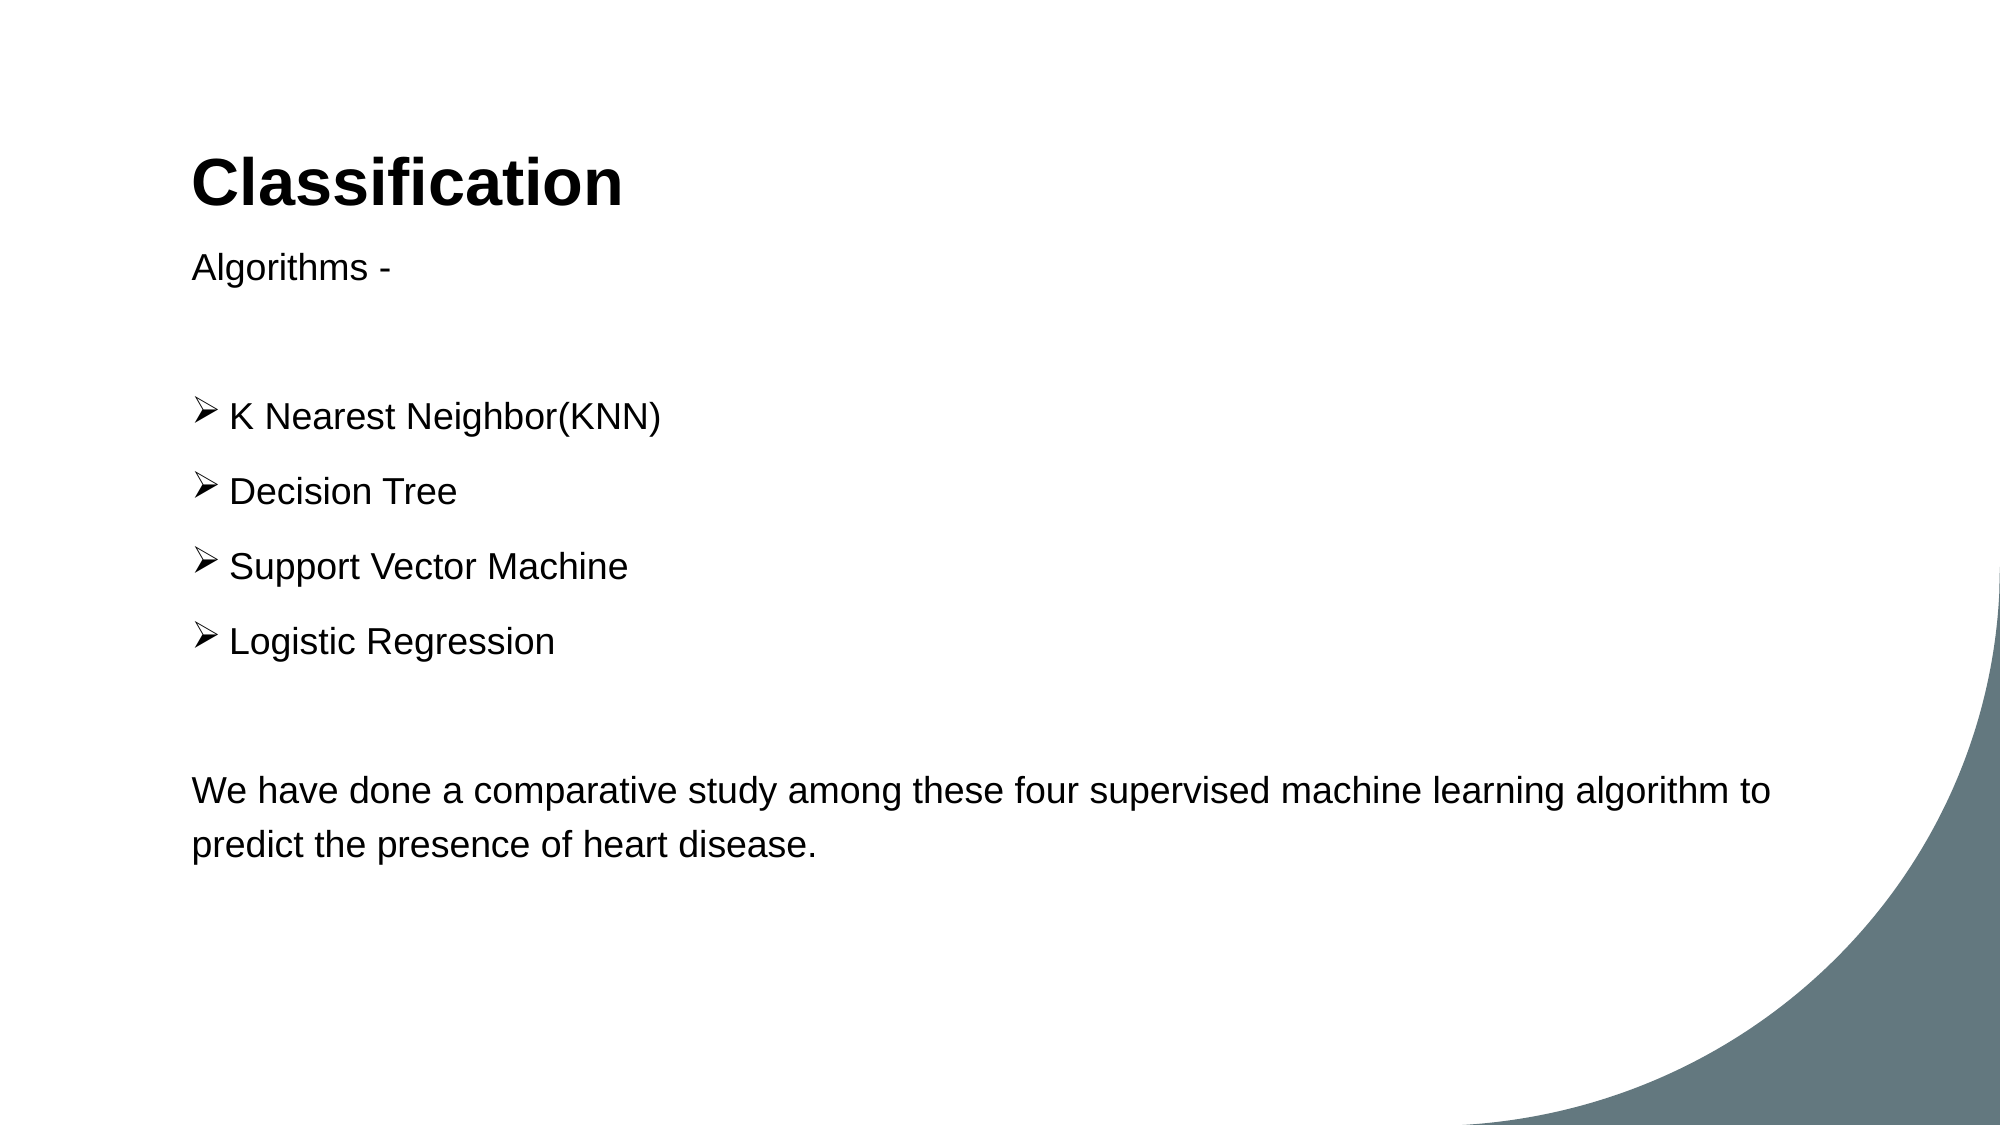

# Classification
Algorithms -

K Nearest Neighbor(KNN)
Decision Tree
Support Vector Machine
Logistic Regression

We have done a comparative study among these four supervised machine learning algorithm to predict the presence of heart disease.